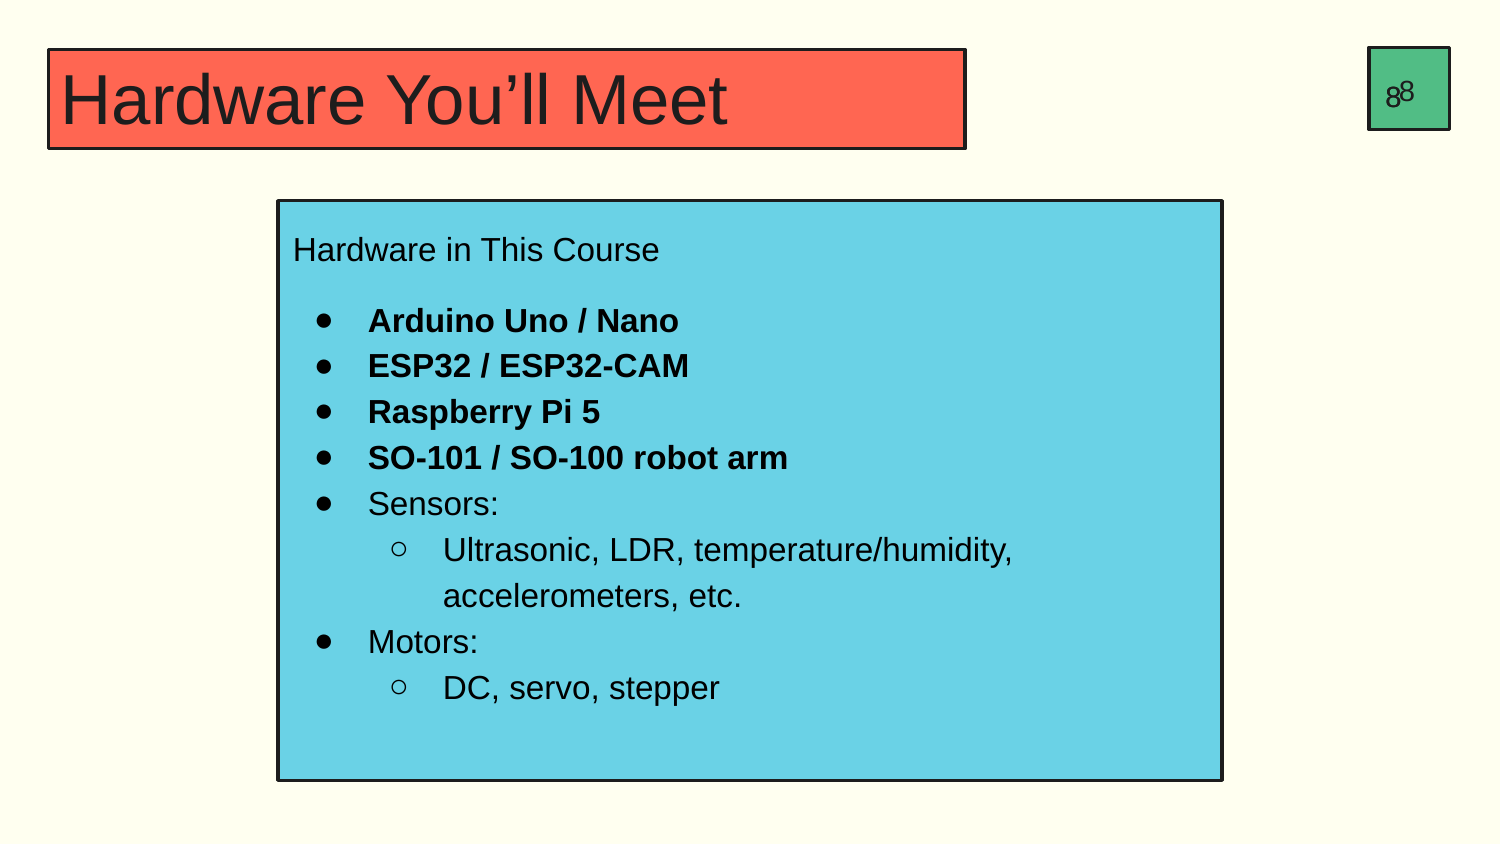

8
8
8
# Hardware You’ll Meet
Hardware in This Course
Arduino Uno / Nano
ESP32 / ESP32-CAM
Raspberry Pi 5
SO-101 / SO-100 robot arm
Sensors:
Ultrasonic, LDR, temperature/humidity, accelerometers, etc.
Motors:
DC, servo, stepper